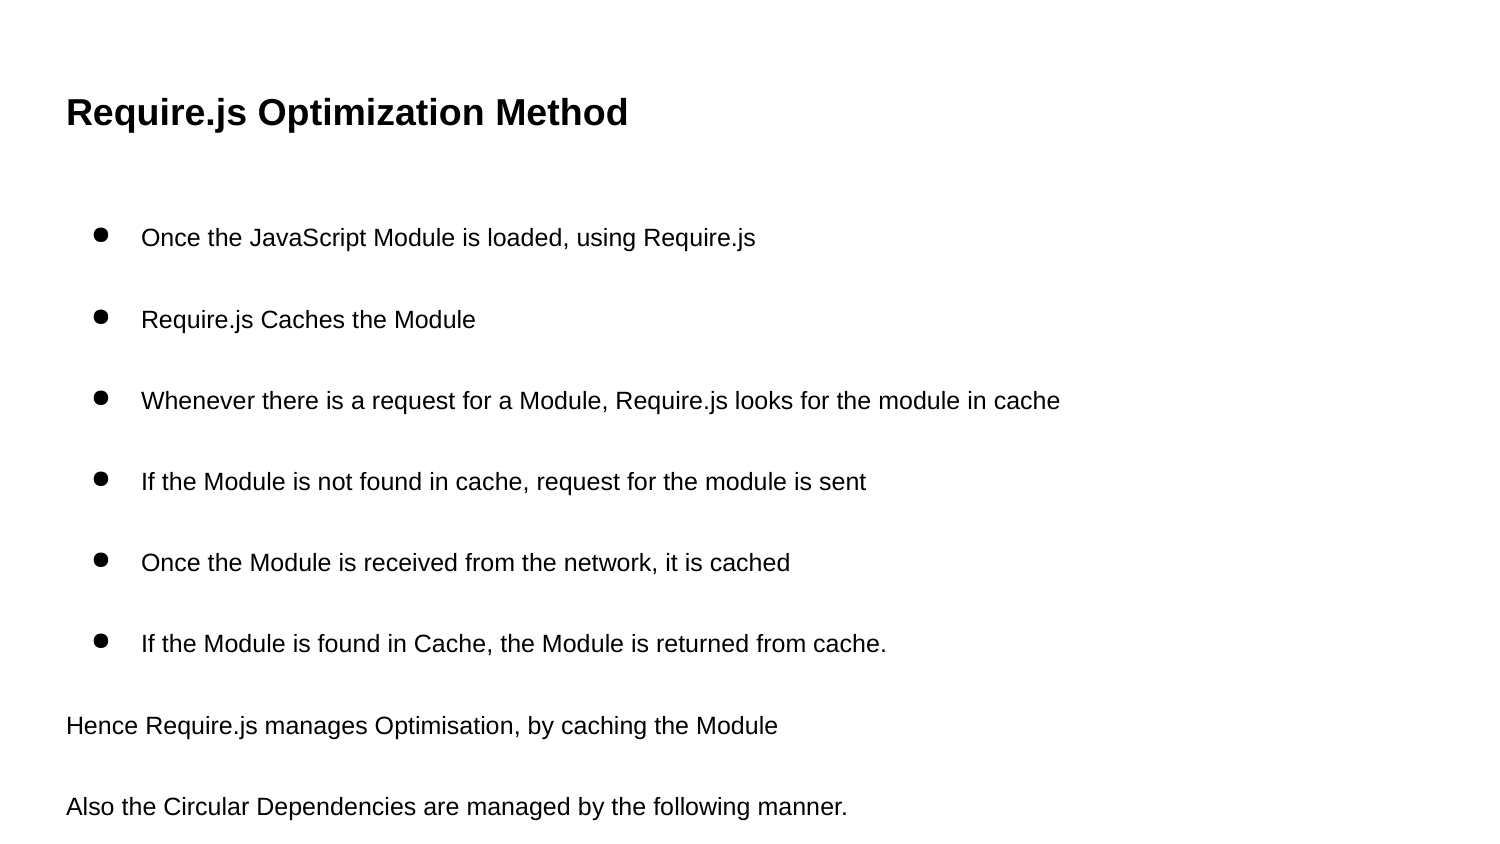

# Require.js Optimization Method
Once the JavaScript Module is loaded, using Require.js
Require.js Caches the Module
Whenever there is a request for a Module, Require.js looks for the module in cache
If the Module is not found in cache, request for the module is sent
Once the Module is received from the network, it is cached
If the Module is found in Cache, the Module is returned from cache.
Hence Require.js manages Optimisation, by caching the Module
Also the Circular Dependencies are managed by the following manner.